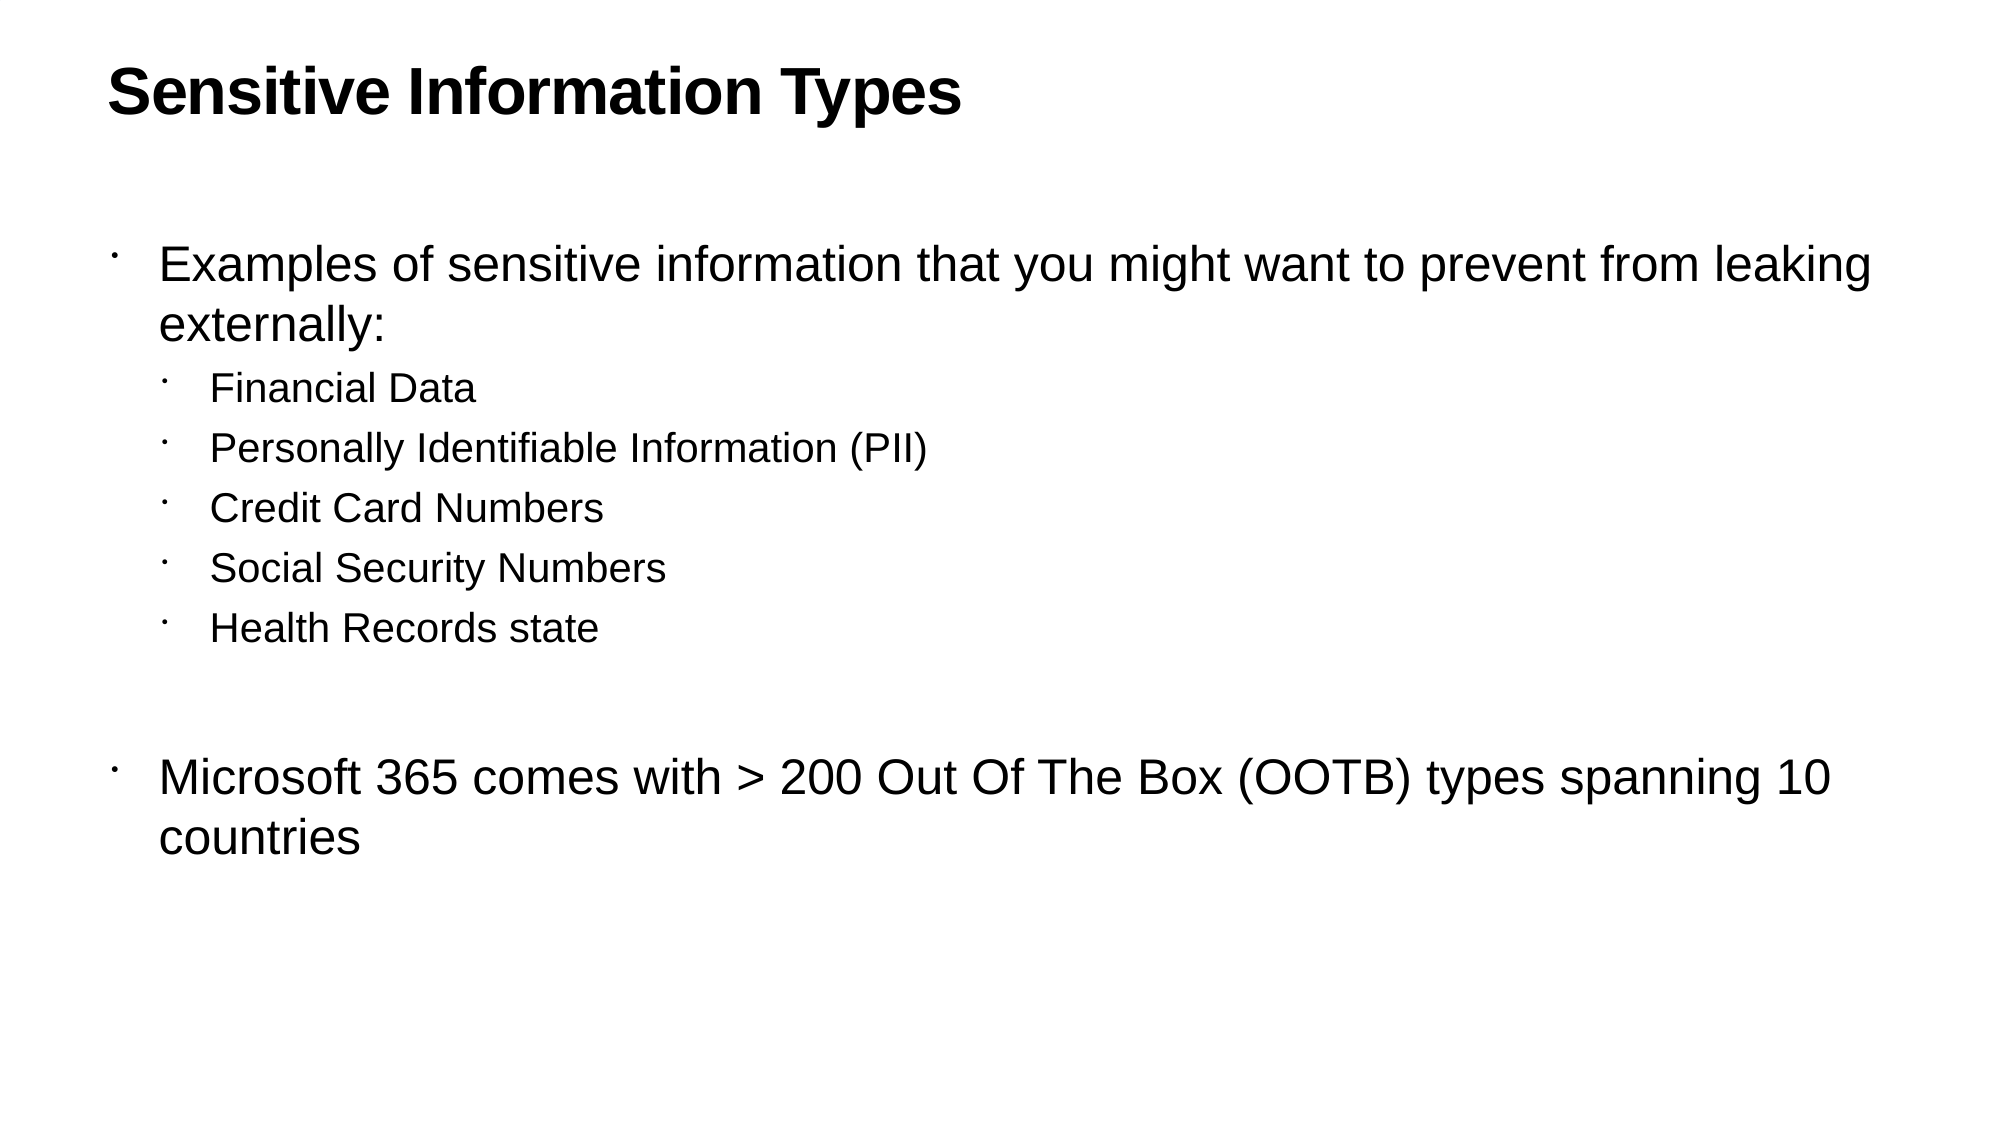

# Sensitive Information Types
Examples of sensitive information that you might want to prevent from leaking externally:
Financial Data
Personally Identifiable Information (PII)
Credit Card Numbers
Social Security Numbers
Health Records state

Microsoft 365 comes with > 200 Out Of The Box (OOTB) types spanning 10 countries